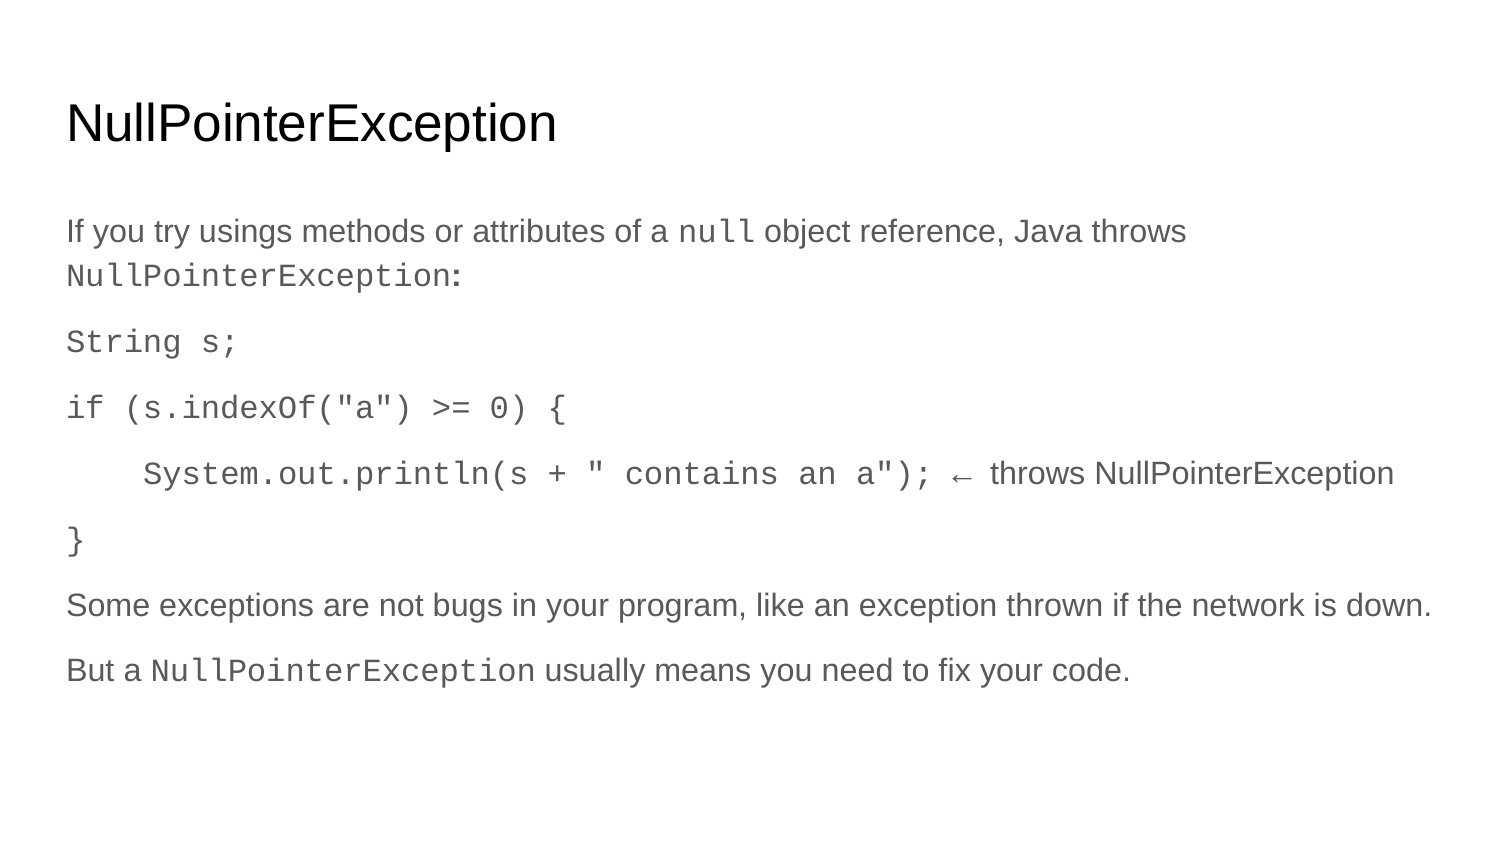

# NullPointerException
If you try usings methods or attributes of a null object reference, Java throws  NullPointerException:
String s;
if (s.indexOf("a") >= 0) {
    System.out.println(s + " contains an a"); ← throws NullPointerException
}
Some exceptions are not bugs in your program, like an exception thrown if the network is down.
But a NullPointerException usually means you need to fix your code.